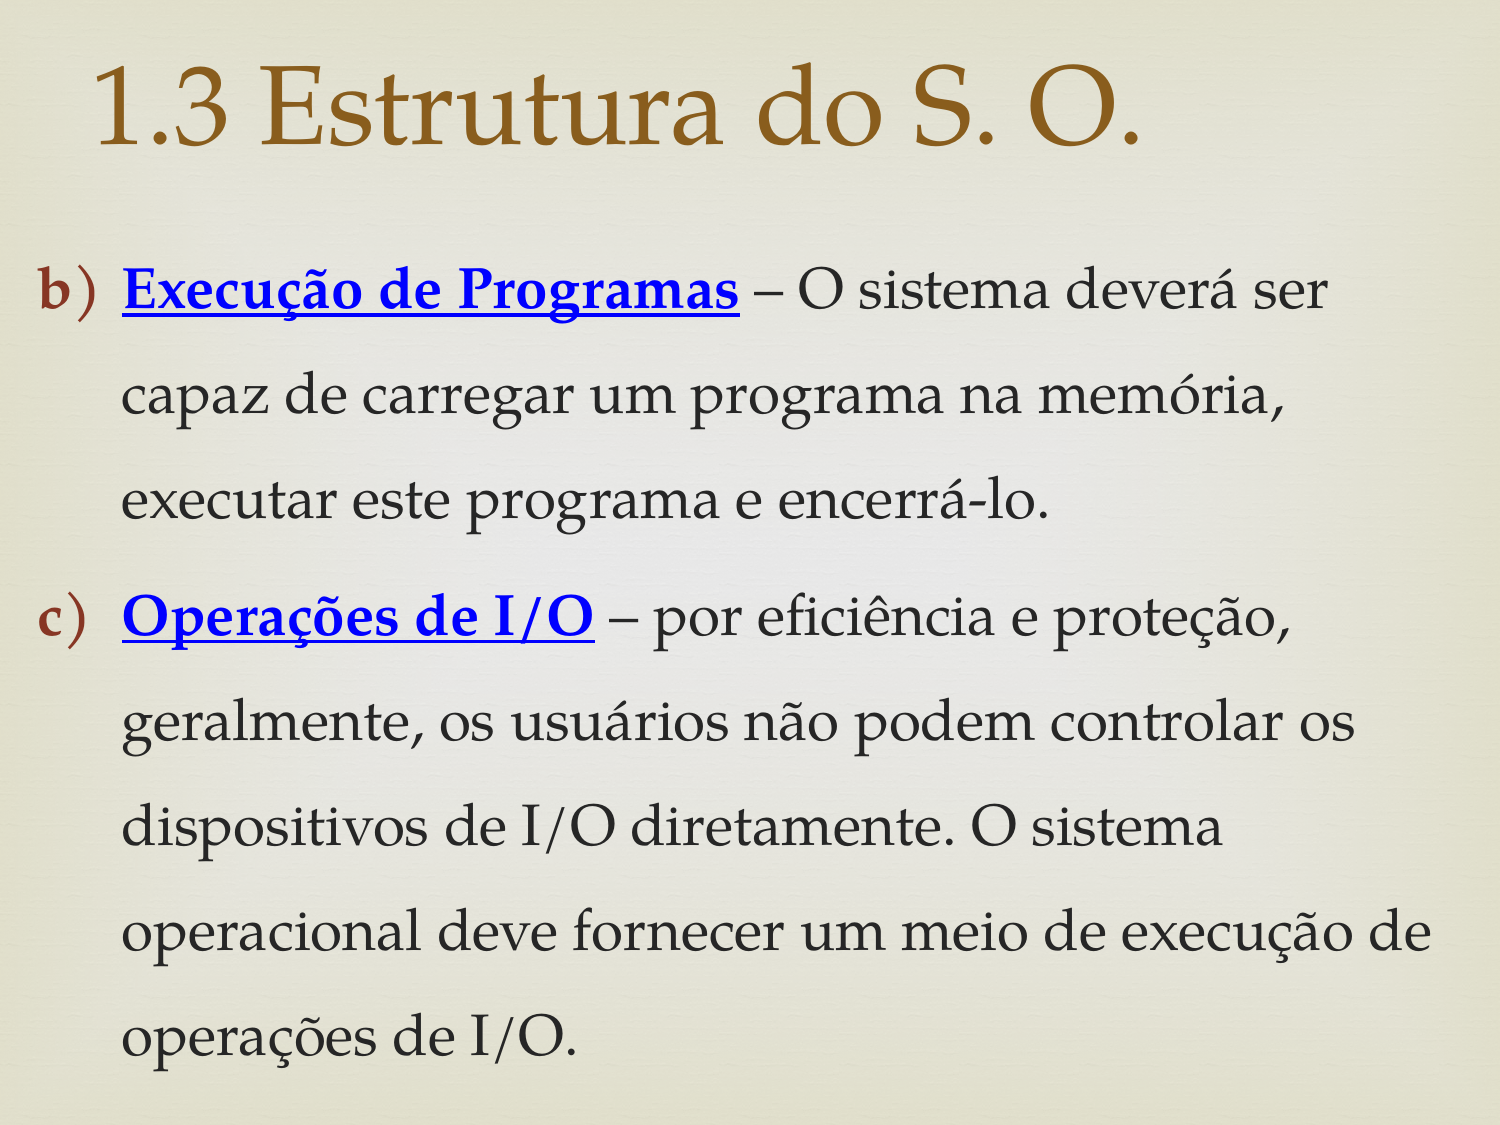

# 1.3 Estrutura do S. O.
Execução de Programas – O sistema deverá ser capaz de carregar um programa na memória, executar este programa e encerrá-lo.
Operações de I/O – por eficiência e proteção, geralmente, os usuários não podem controlar os dispositivos de I/O diretamente. O sistema operacional deve fornecer um meio de execução de operações de I/O.